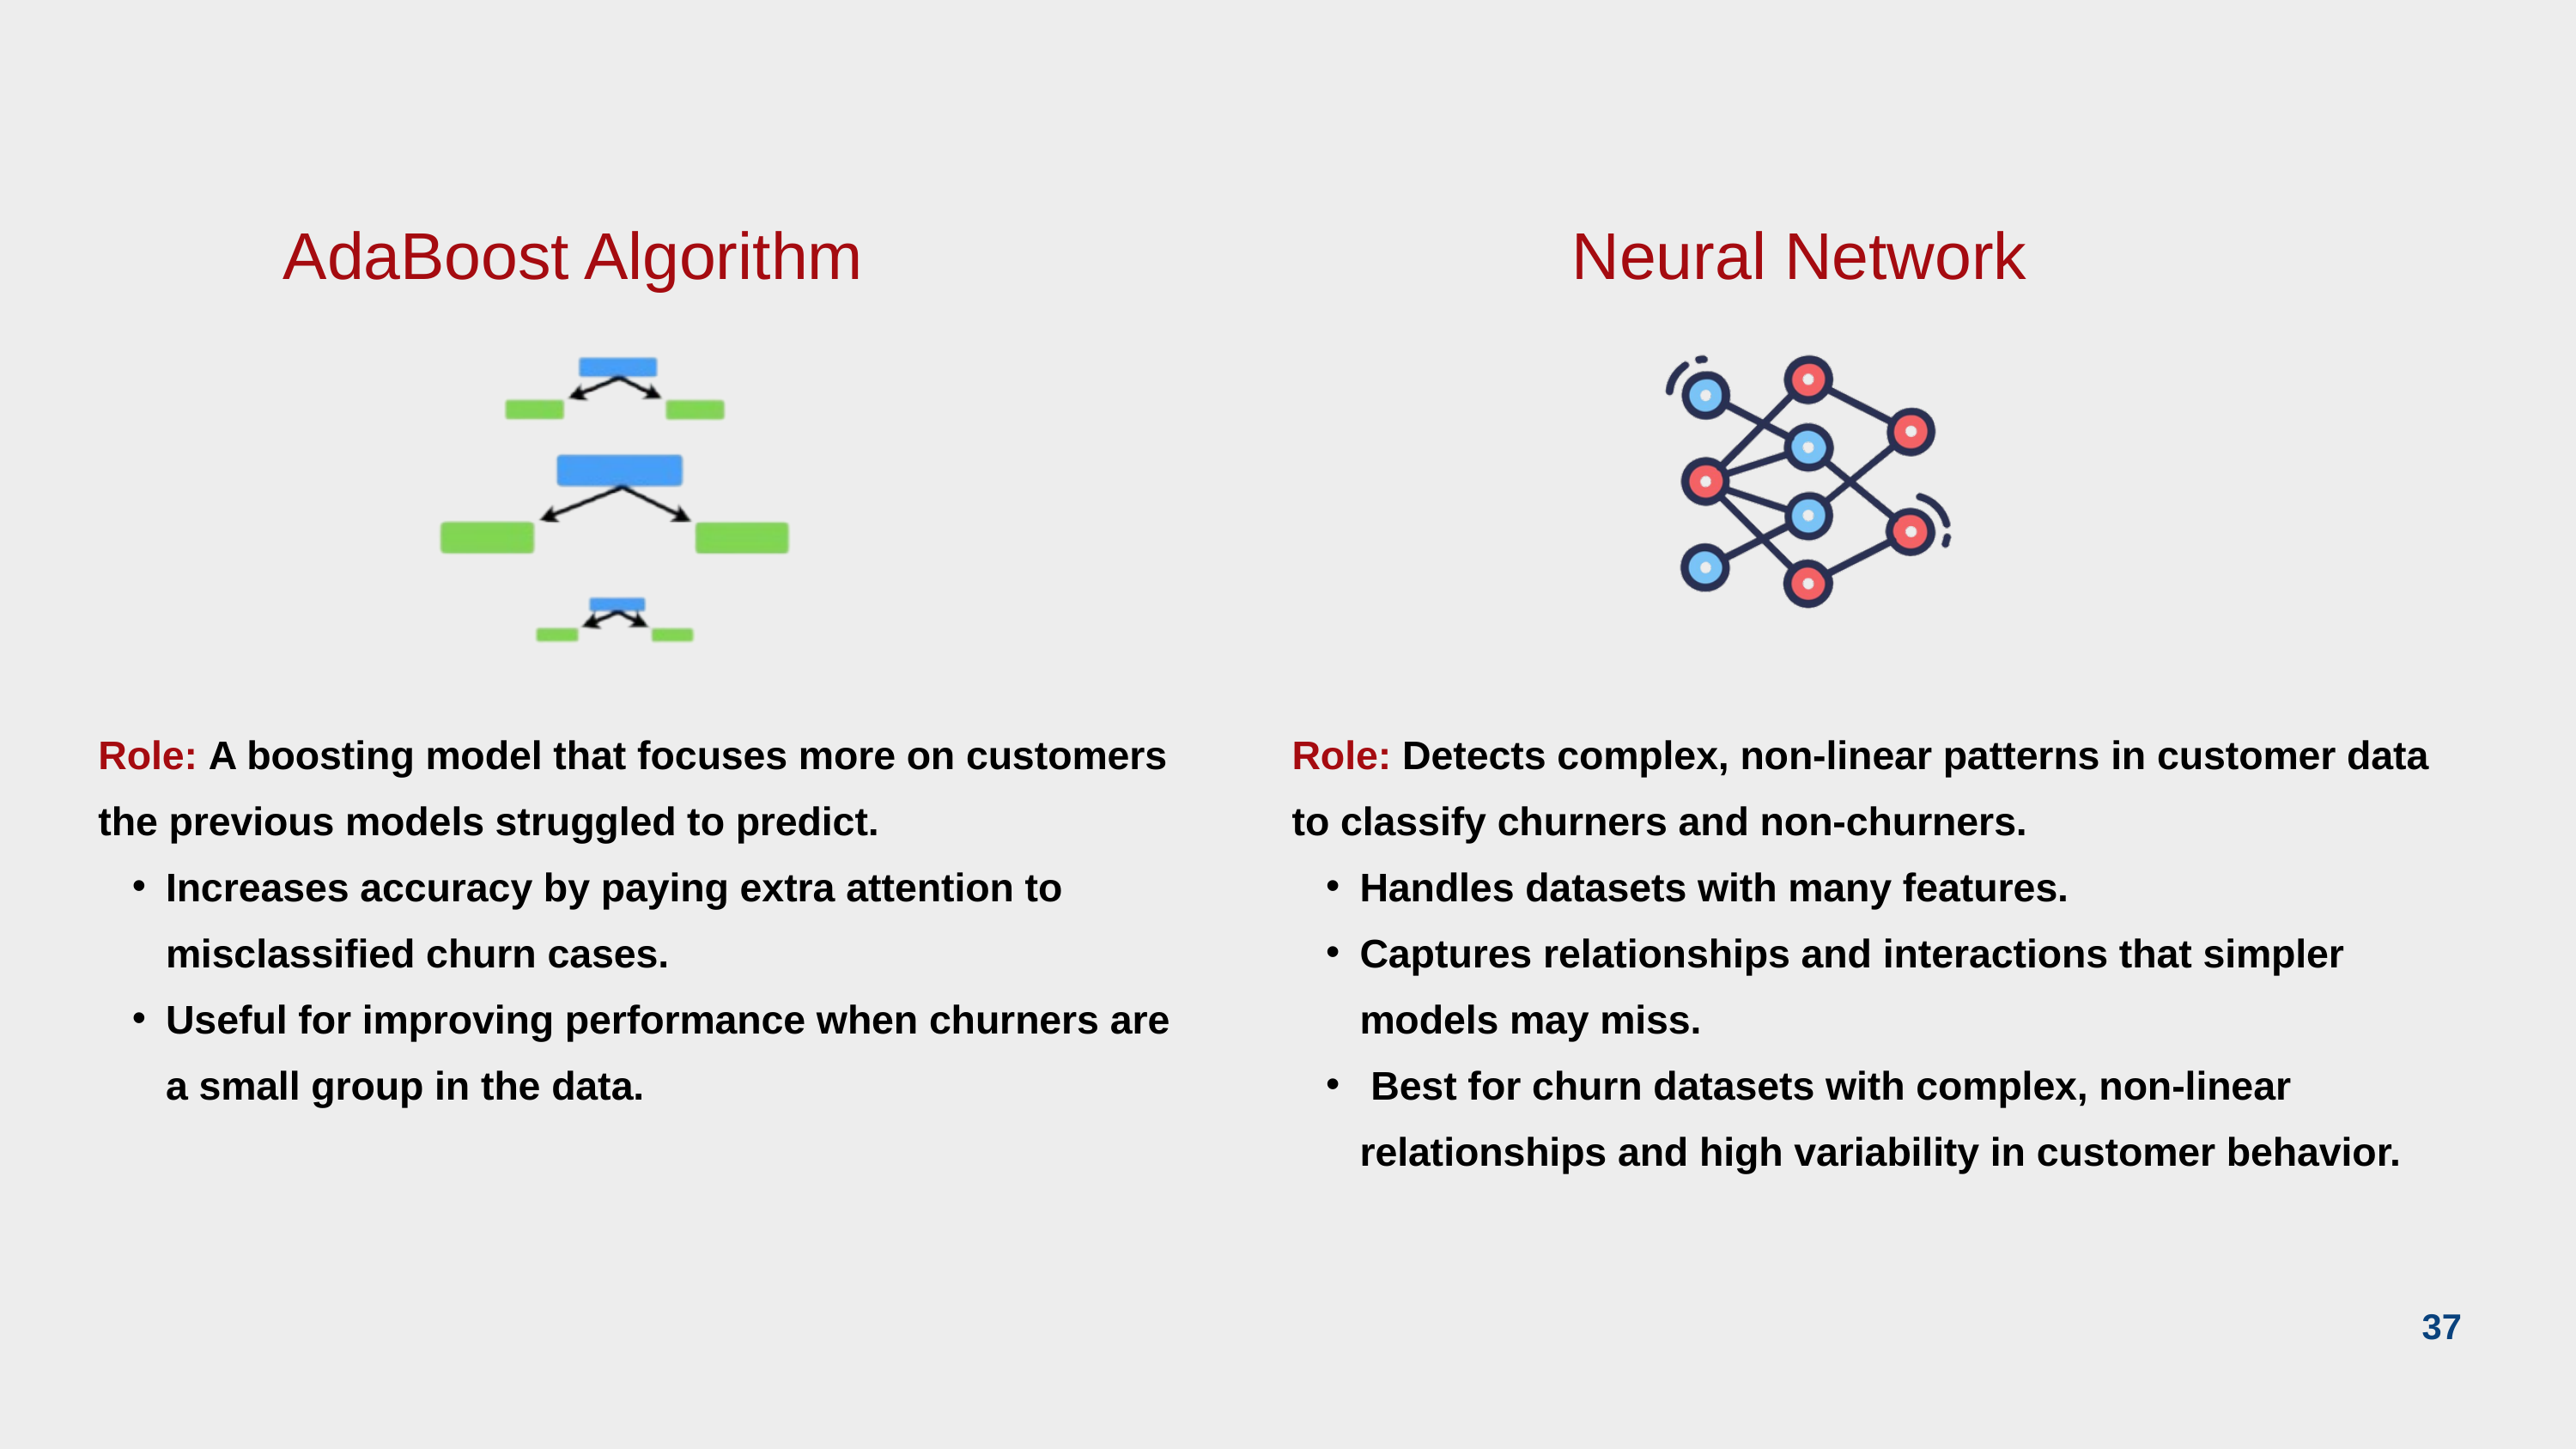

AdaBoost Algorithm
Neural Network

Role: A boosting model that focuses more on customers the previous models struggled to predict.
Increases accuracy by paying extra attention to misclassified churn cases.
Useful for improving performance when churners are a small group in the data.
Role: Detects complex, non-linear patterns in customer data to classify churners and non-churners.
Handles datasets with many features.
Captures relationships and interactions that simpler models may miss.
 Best for churn datasets with complex, non-linear relationships and high variability in customer behavior.
37